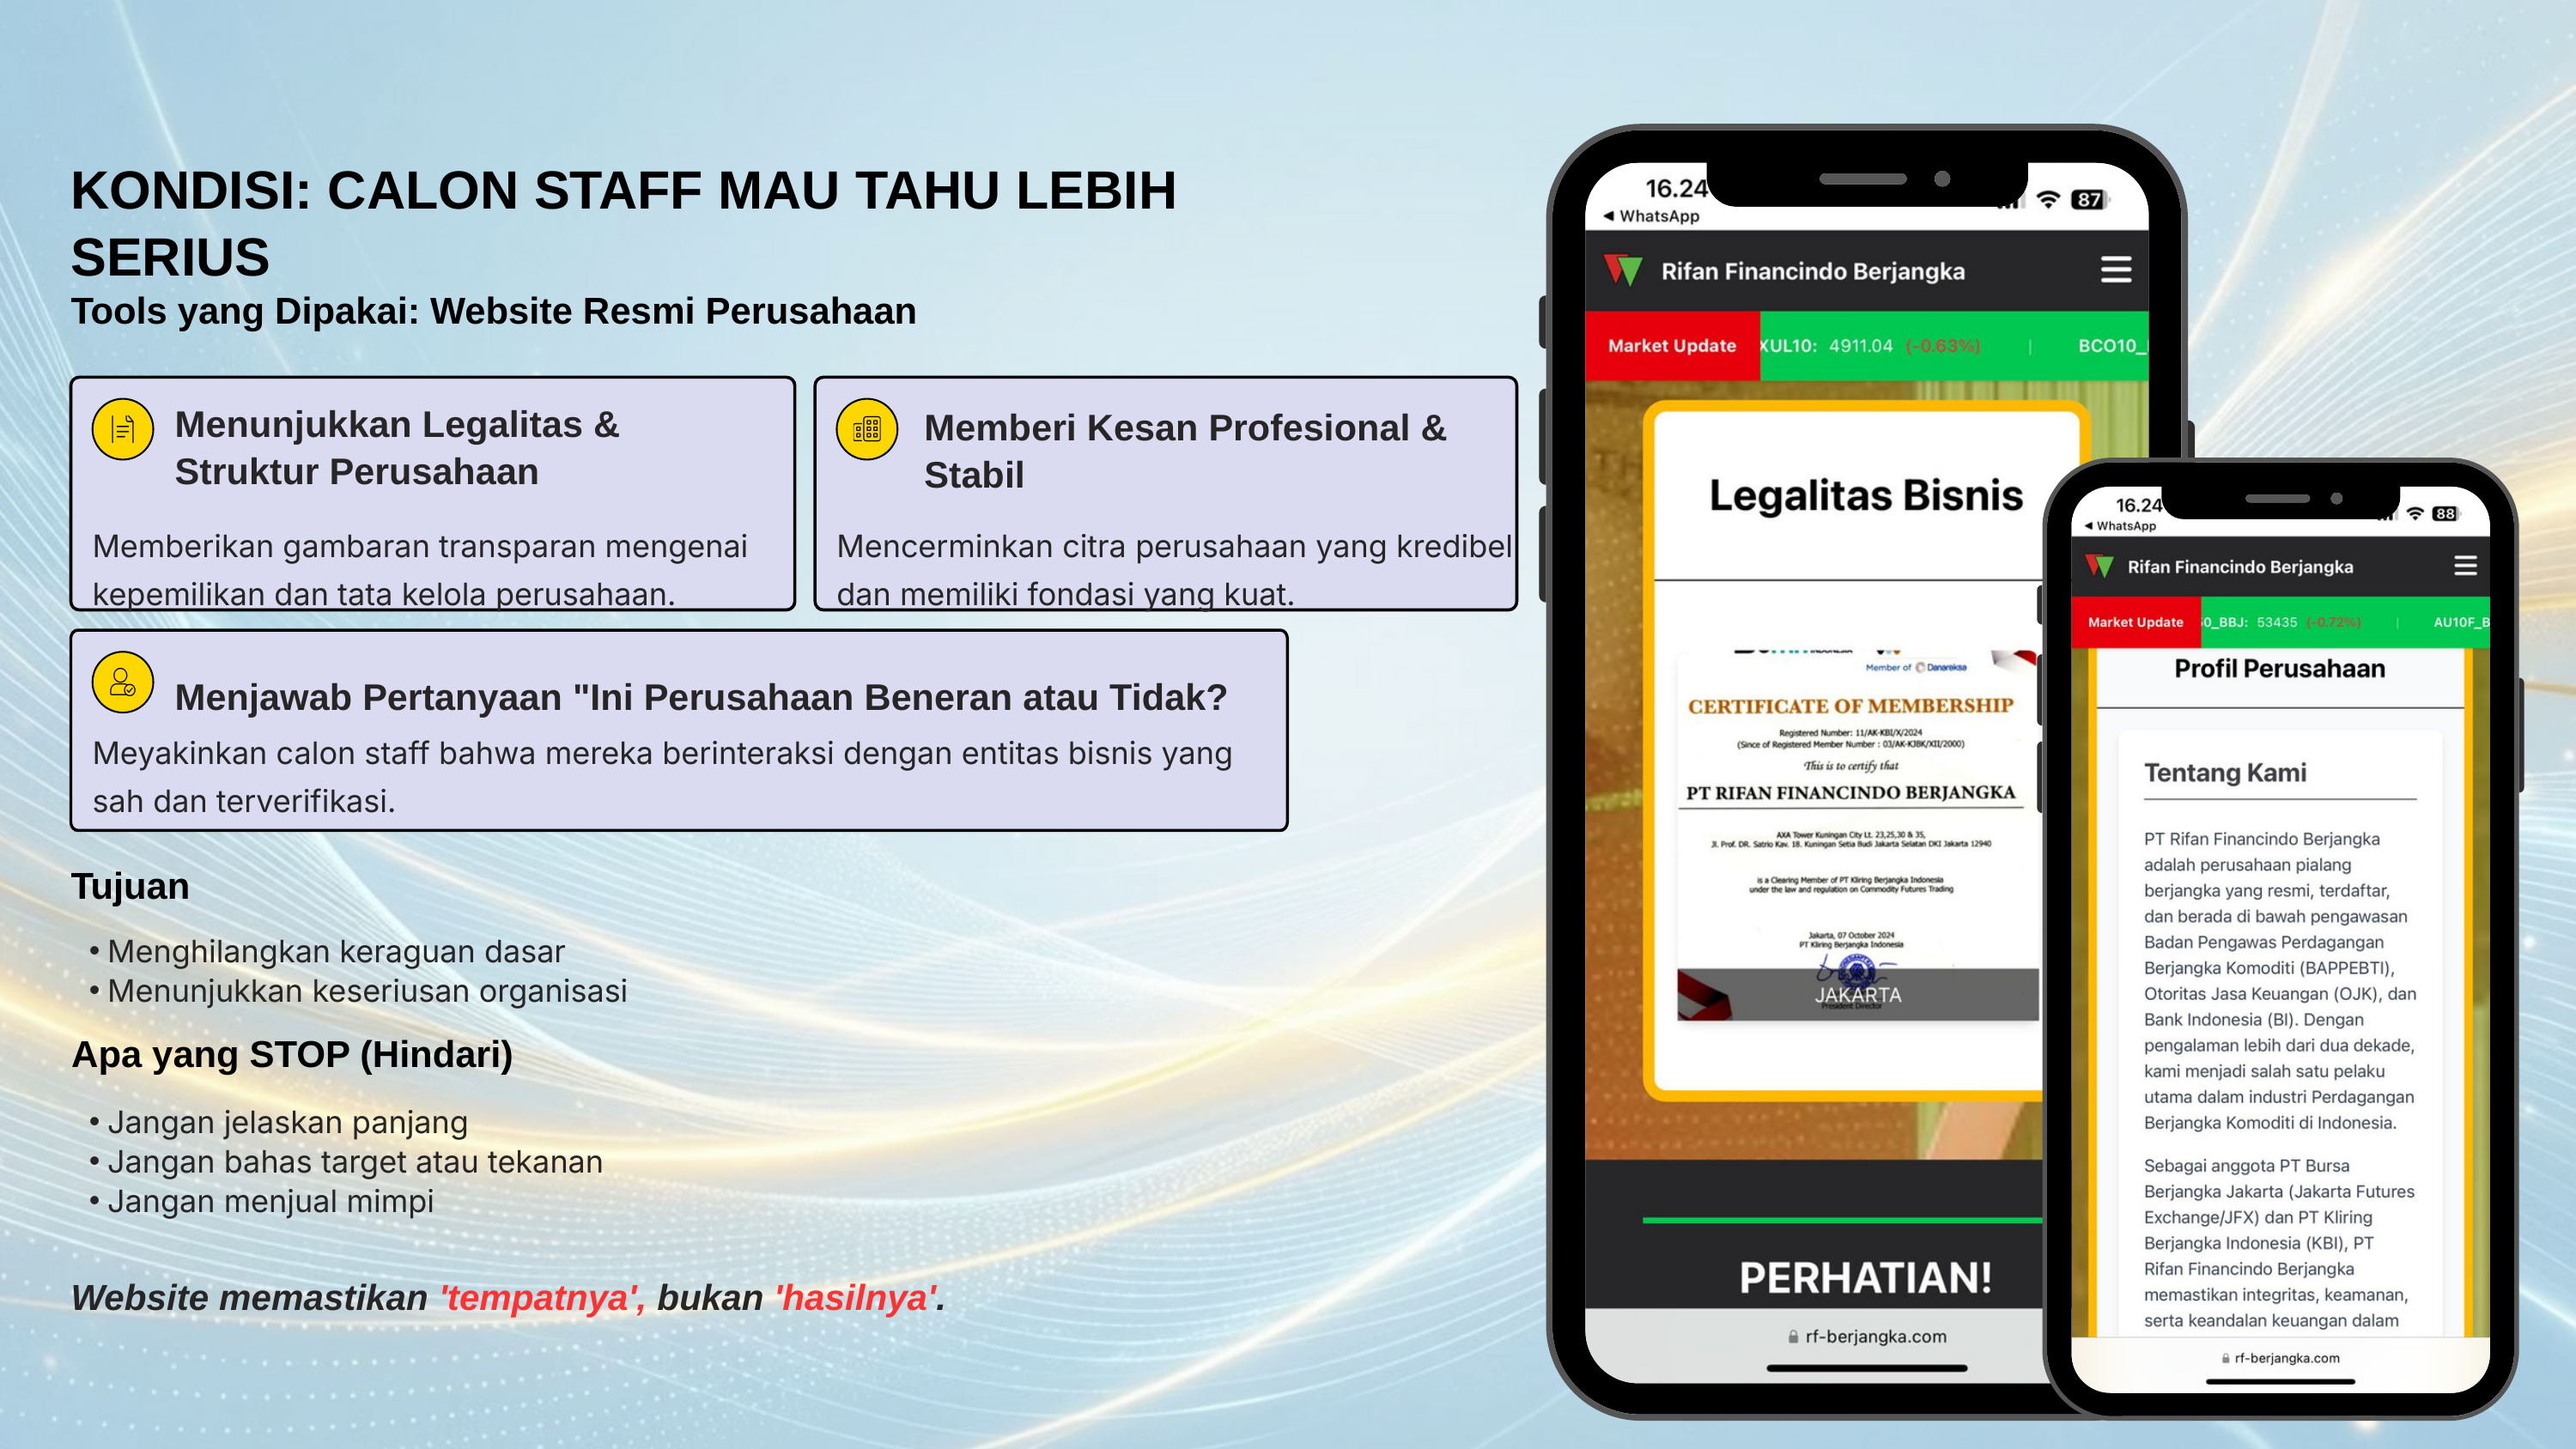

KONDISI: CALON STAFF MAU TAHU LEBIH SERIUS
Tools yang Dipakai: Website Resmi Perusahaan

Menunjukkan Legalitas & Struktur Perusahaan

Memberi Kesan Profesional & Stabil

Memberikan gambaran transparan mengenai kepemilikan dan tata kelola perusahaan.
Mencerminkan citra perusahaan yang kredibel dan memiliki fondasi yang kuat.

Menjawab Pertanyaan "Ini Perusahaan Beneran atau Tidak?
Meyakinkan calon staff bahwa mereka berinteraksi dengan entitas bisnis yang sah dan terverifikasi.
Tujuan
Menghilangkan keraguan dasar
Menunjukkan keseriusan organisasi
Apa yang STOP (Hindari)
Jangan jelaskan panjang
Jangan bahas target atau tekanan
Jangan menjual mimpi
Website memastikan 'tempatnya', bukan 'hasilnya'.